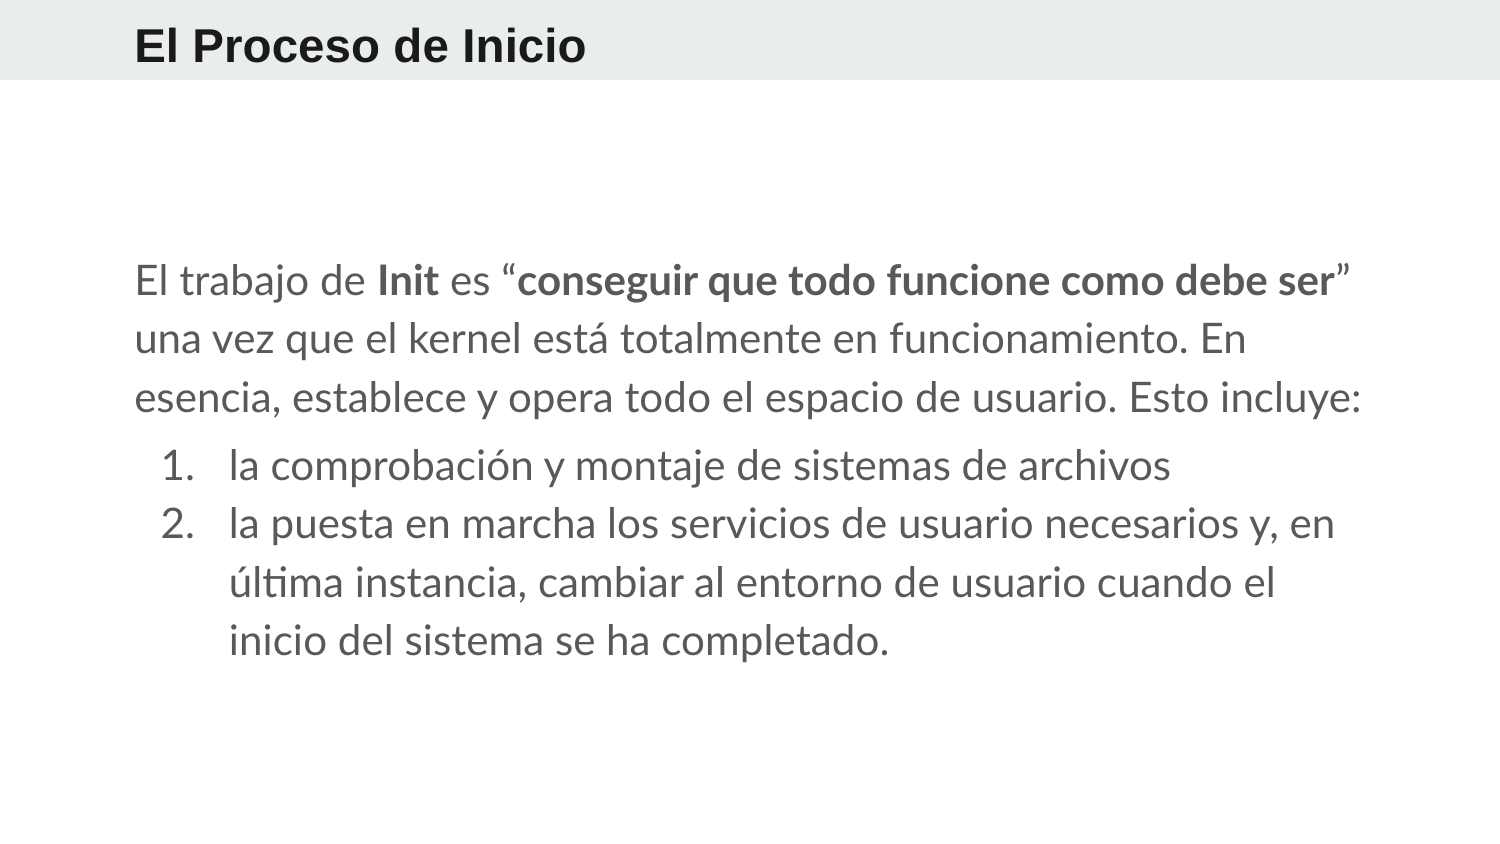

# El Proceso de Inicio
El trabajo de Init es “conseguir que todo funcione como debe ser” una vez que el kernel está totalmente en funcionamiento. En esencia, establece y opera todo el espacio de usuario. Esto incluye:
la comprobación y montaje de sistemas de archivos
la puesta en marcha los servicios de usuario necesarios y, en última instancia, cambiar al entorno de usuario cuando el inicio del sistema se ha completado.